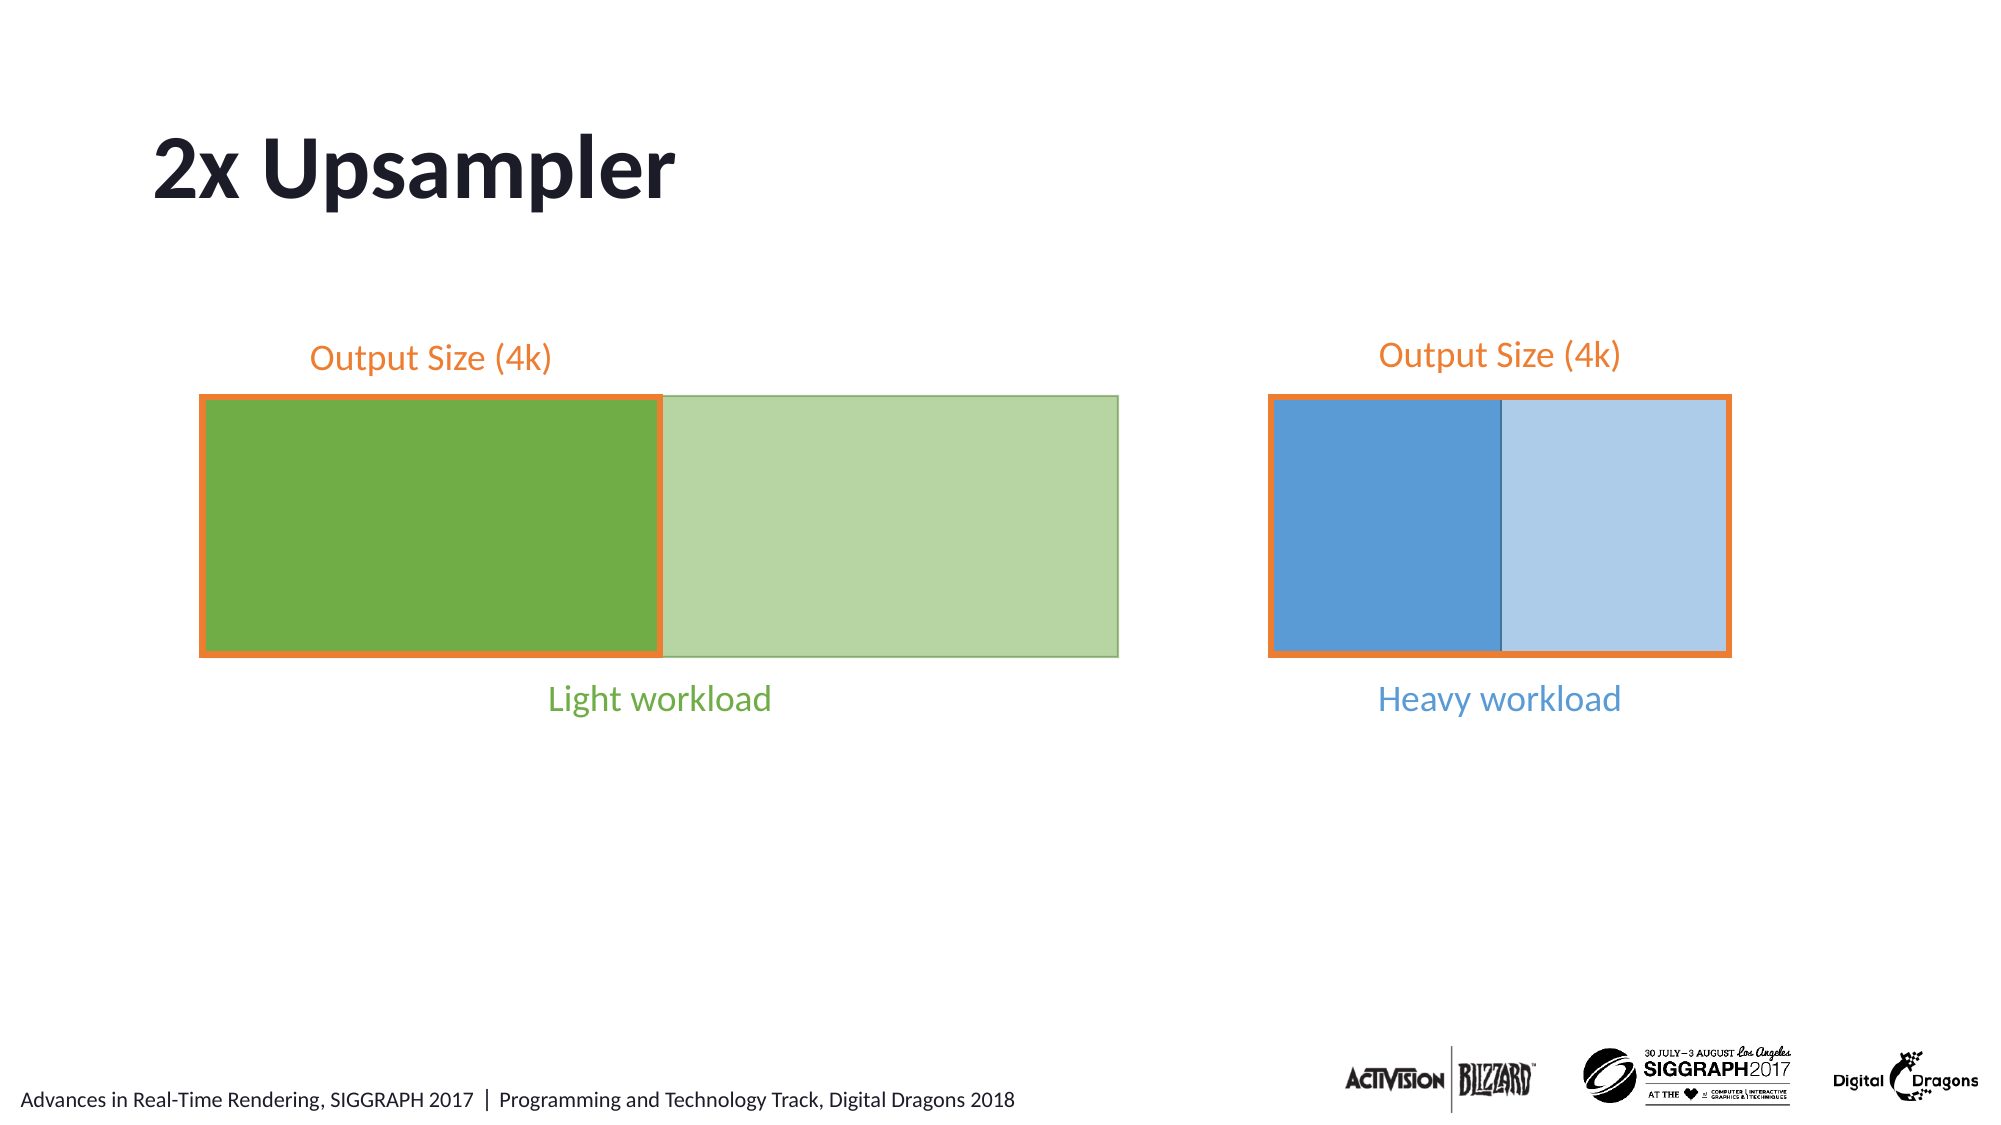

# 2x Upsampler
Output Size (4k)
Output Size (4k)

Light workload
Heavy workload